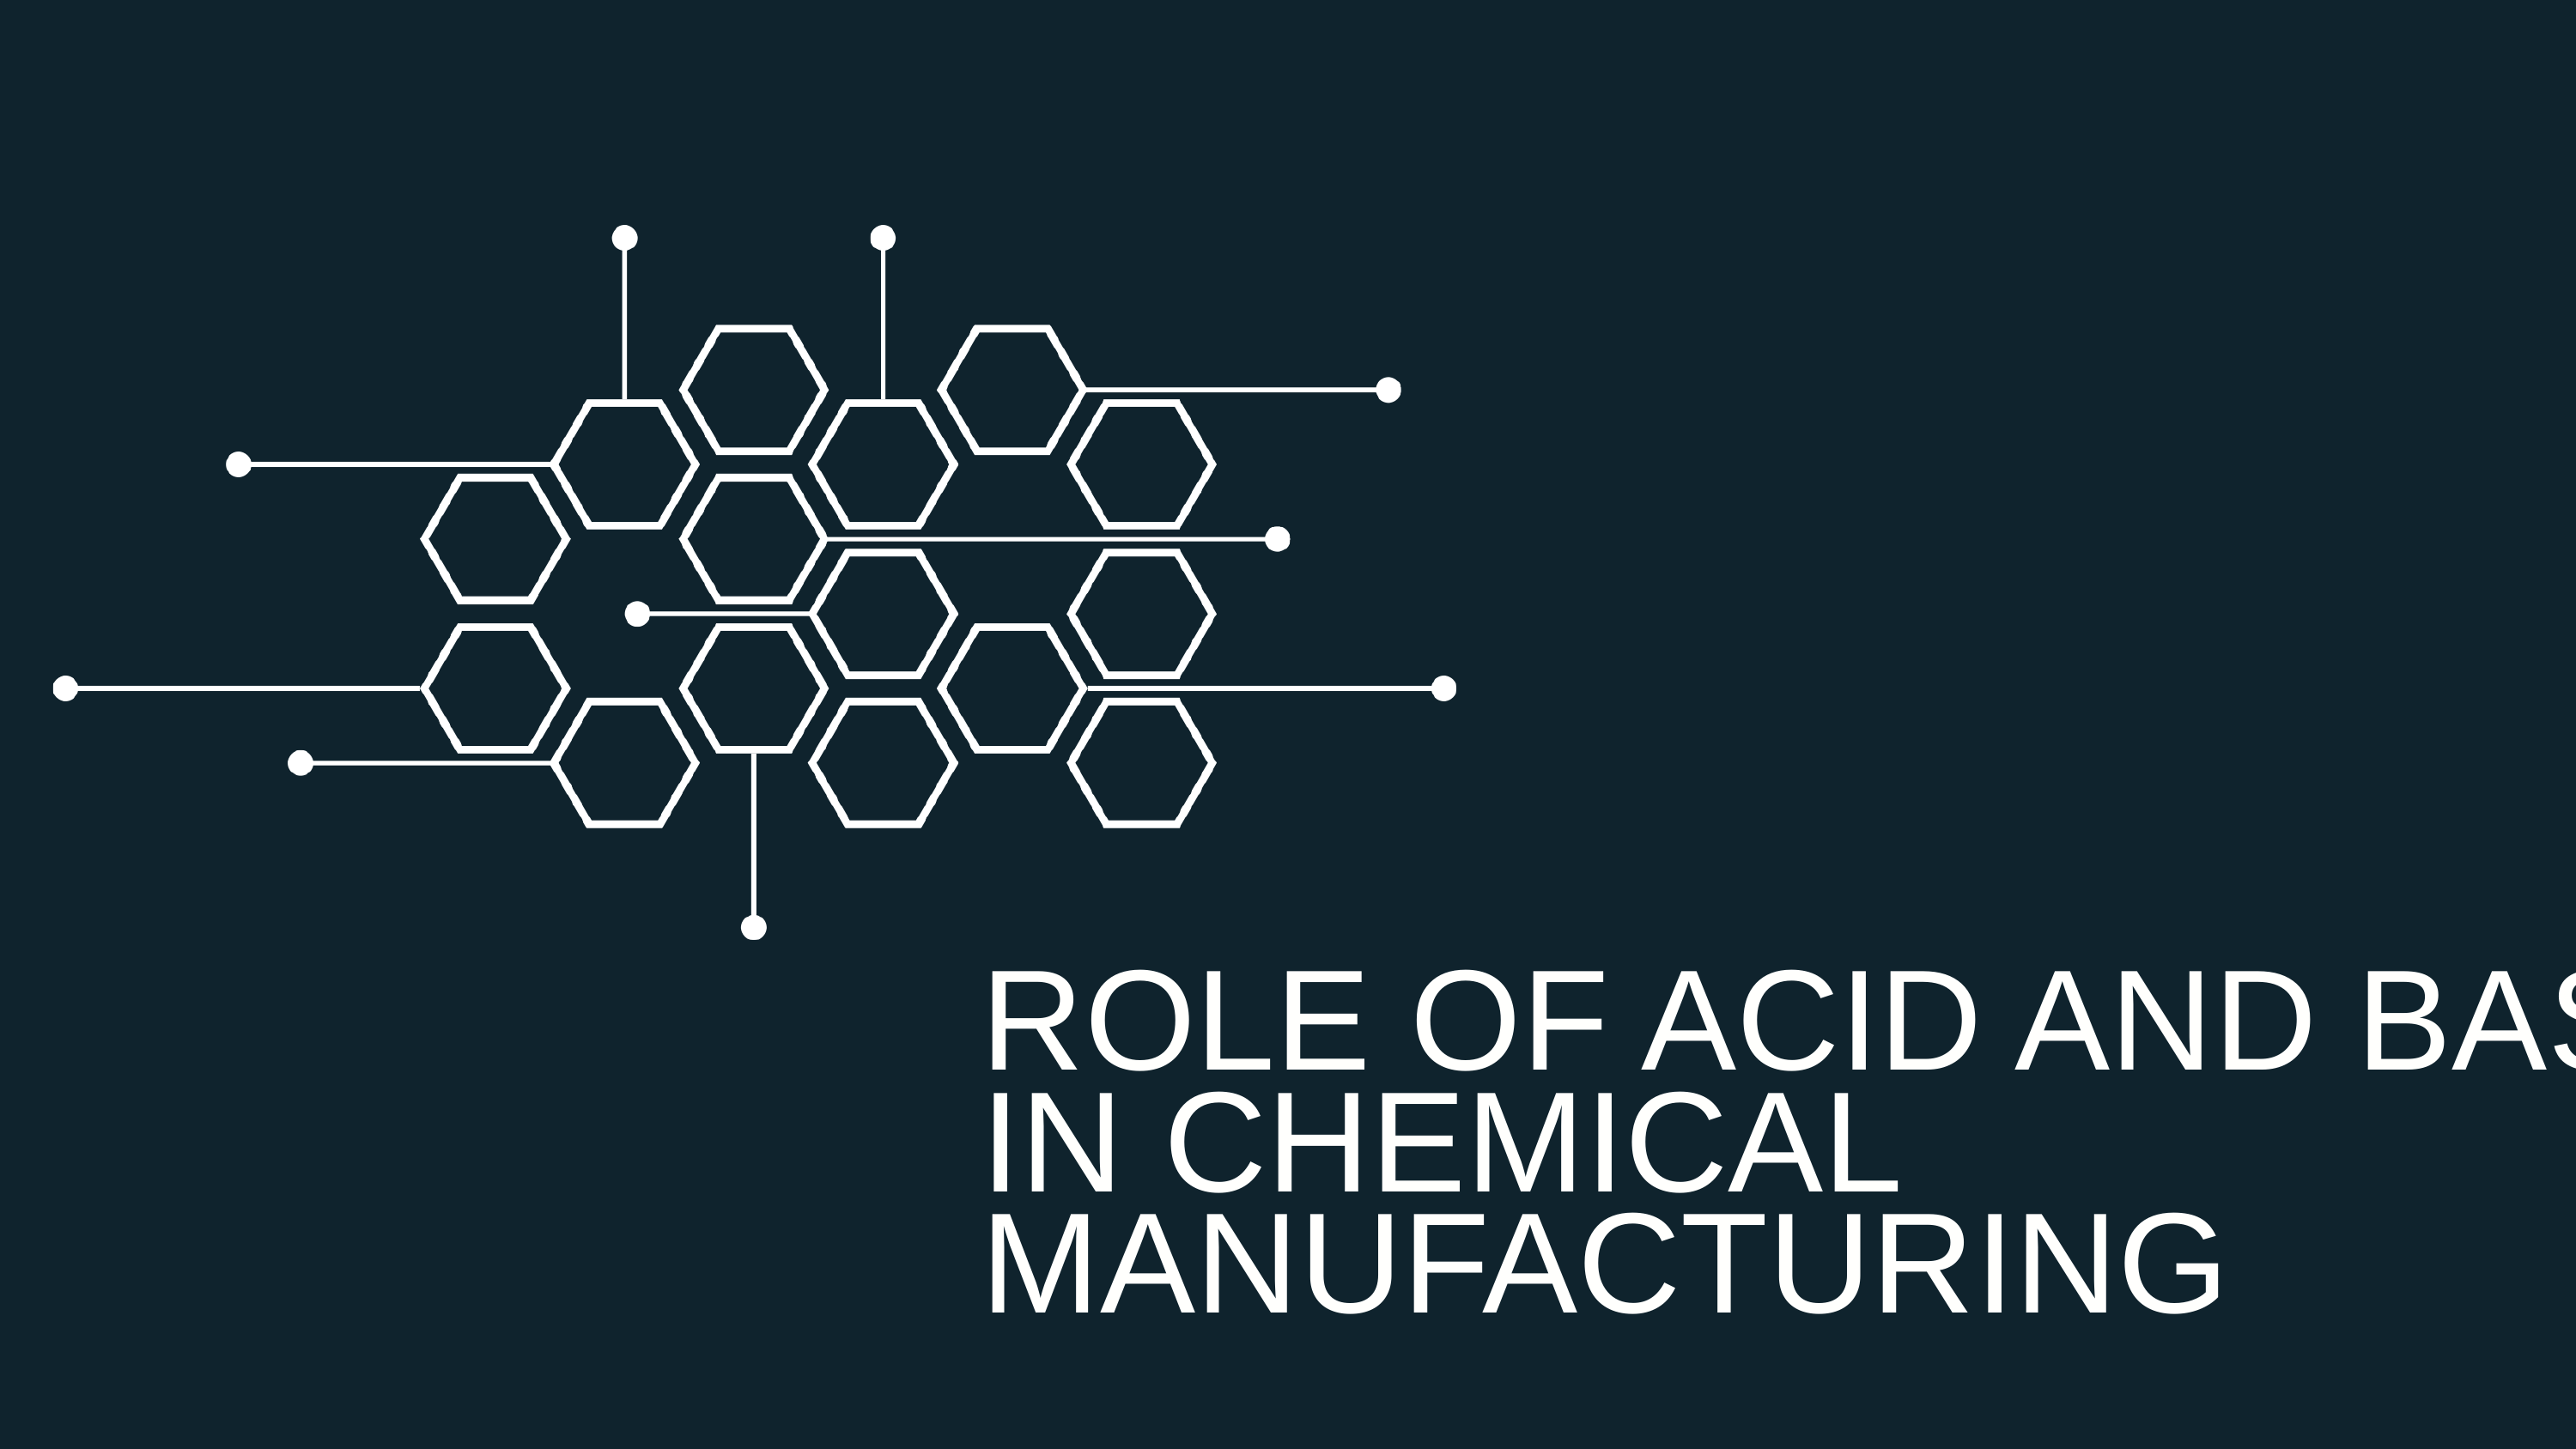

ROLE OF ACID AND BASES IN CHEMICAL MANUFACTURING